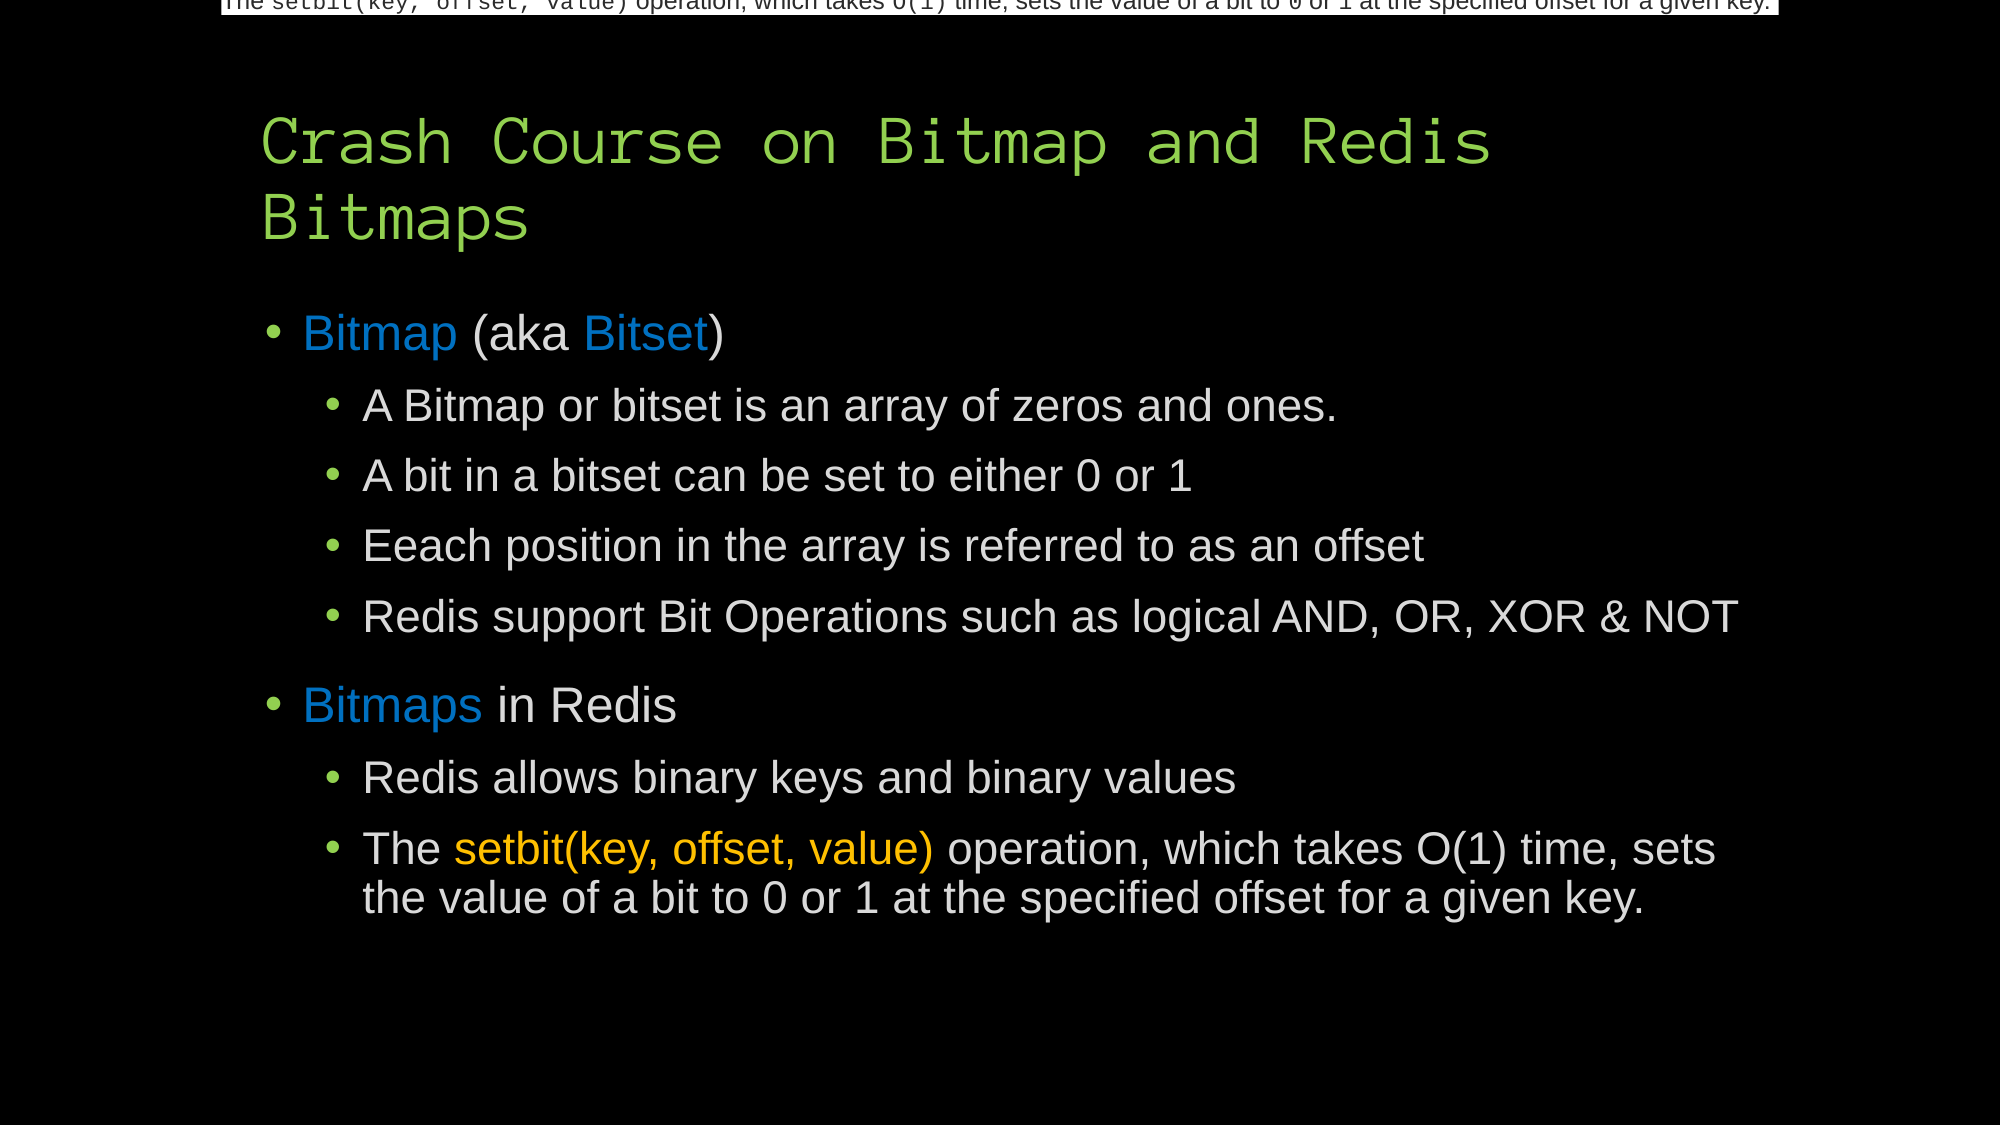

The setbit(key, offset, value) operation, which takes O(1) time, sets the value of a bit to 0 or 1 at the specified offset for a given key.
# Crash Course on Bitmap and Redis Bitmaps
Bitmap (aka Bitset)
A Bitmap or bitset is an array of zeros and ones.
A bit in a bitset can be set to either 0 or 1
Eeach position in the array is referred to as an offset
Redis support Bit Operations such as logical AND, OR, XOR & NOT
Bitmaps in Redis
Redis allows binary keys and binary values
The setbit(key, offset, value) operation, which takes O(1) time, sets the value of a bit to 0 or 1 at the specified offset for a given key.